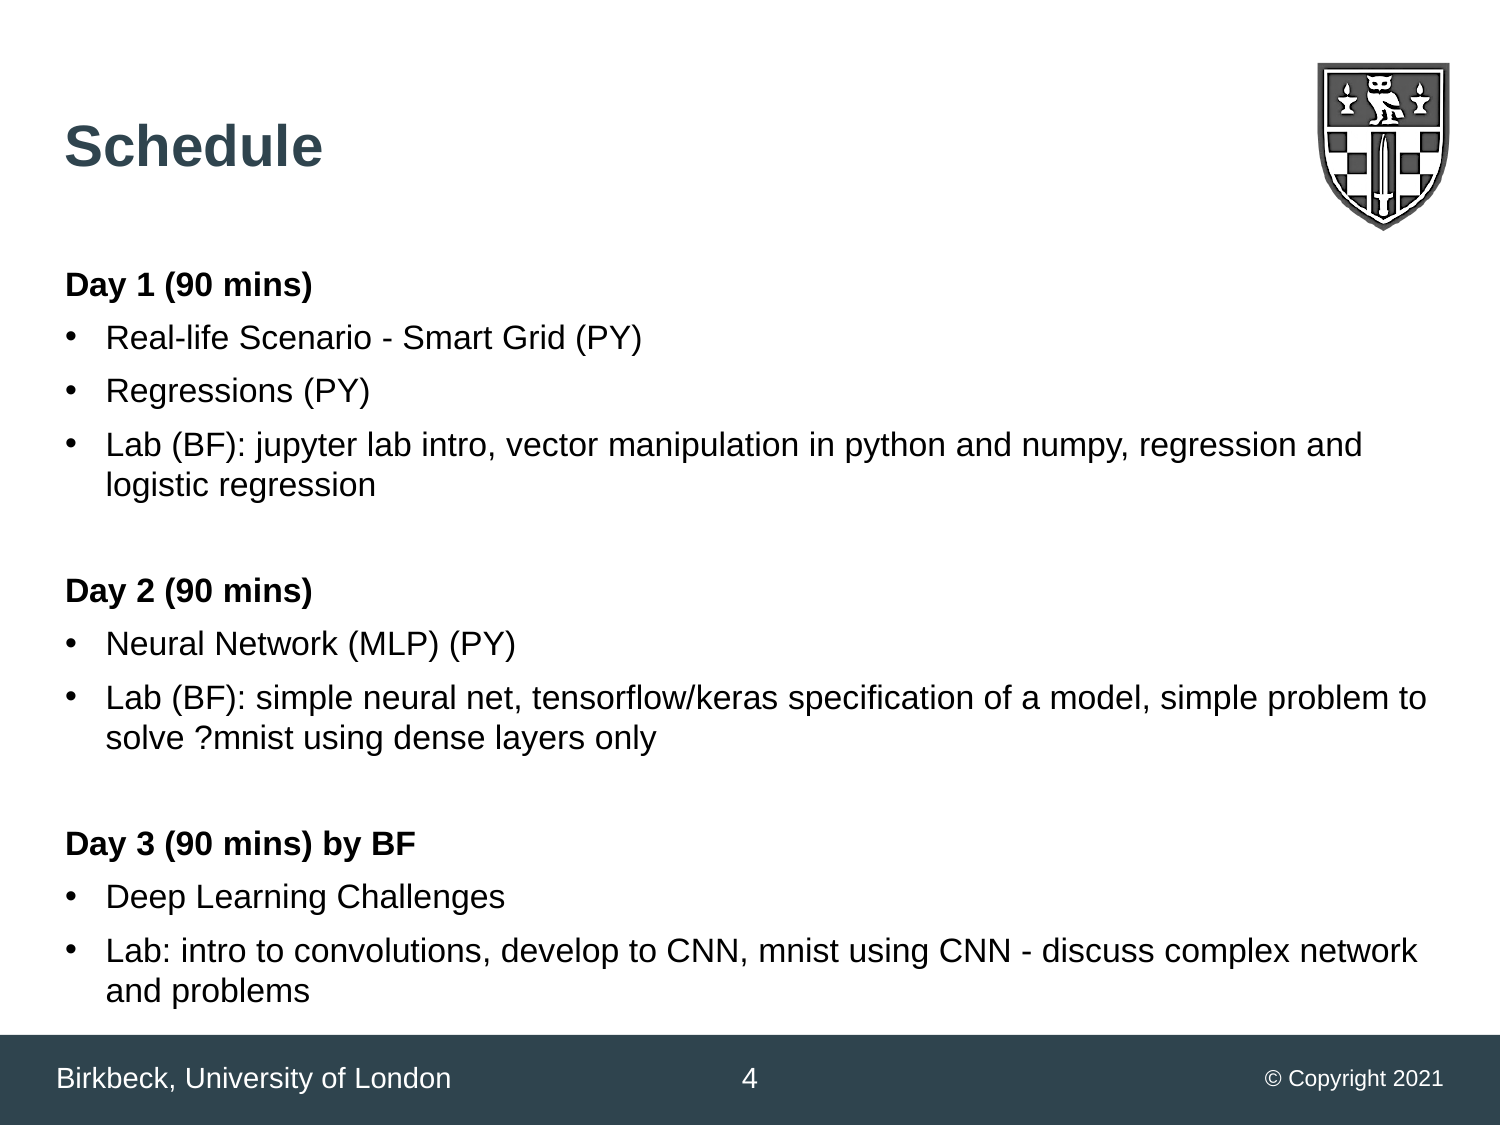

Schedule
Day 1 (90 mins)
Real-life Scenario - Smart Grid (PY)
Regressions (PY)
Lab (BF): jupyter lab intro, vector manipulation in python and numpy, regression and logistic regression

Day 2 (90 mins)
Neural Network (MLP) (PY)
Lab (BF): simple neural net, tensorflow/keras specification of a model, simple problem to solve ?mnist using dense layers only

Day 3 (90 mins) by BF
Deep Learning Challenges
Lab: intro to convolutions, develop to CNN, mnist using CNN - discuss complex network and problems

4